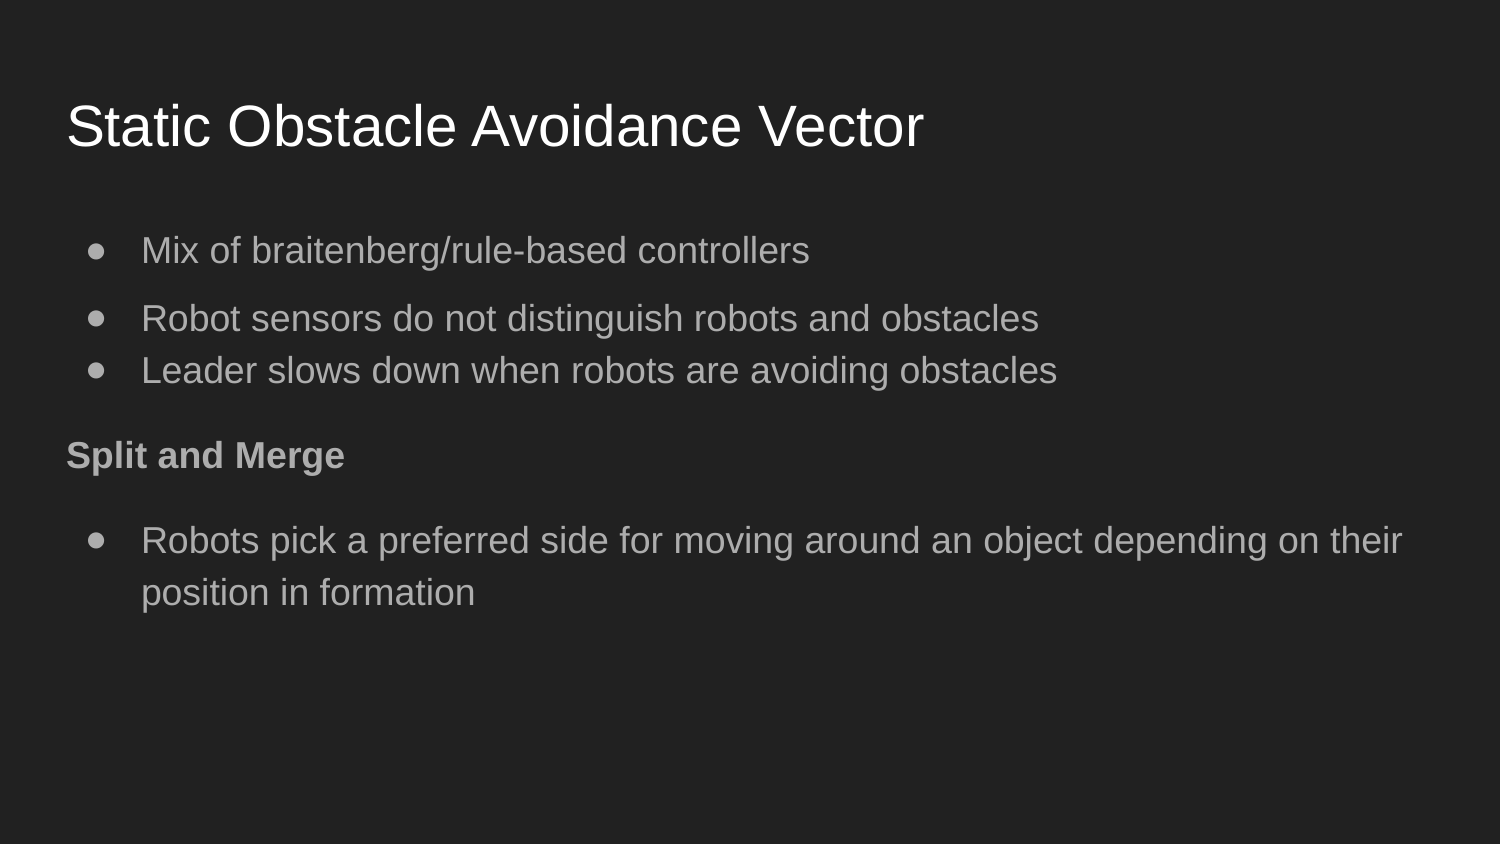

# Static Obstacle Avoidance Vector
Mix of braitenberg/rule-based controllers
Robot sensors do not distinguish robots and obstacles
Leader slows down when robots are avoiding obstacles
Split and Merge
Robots pick a preferred side for moving around an object depending on their position in formation